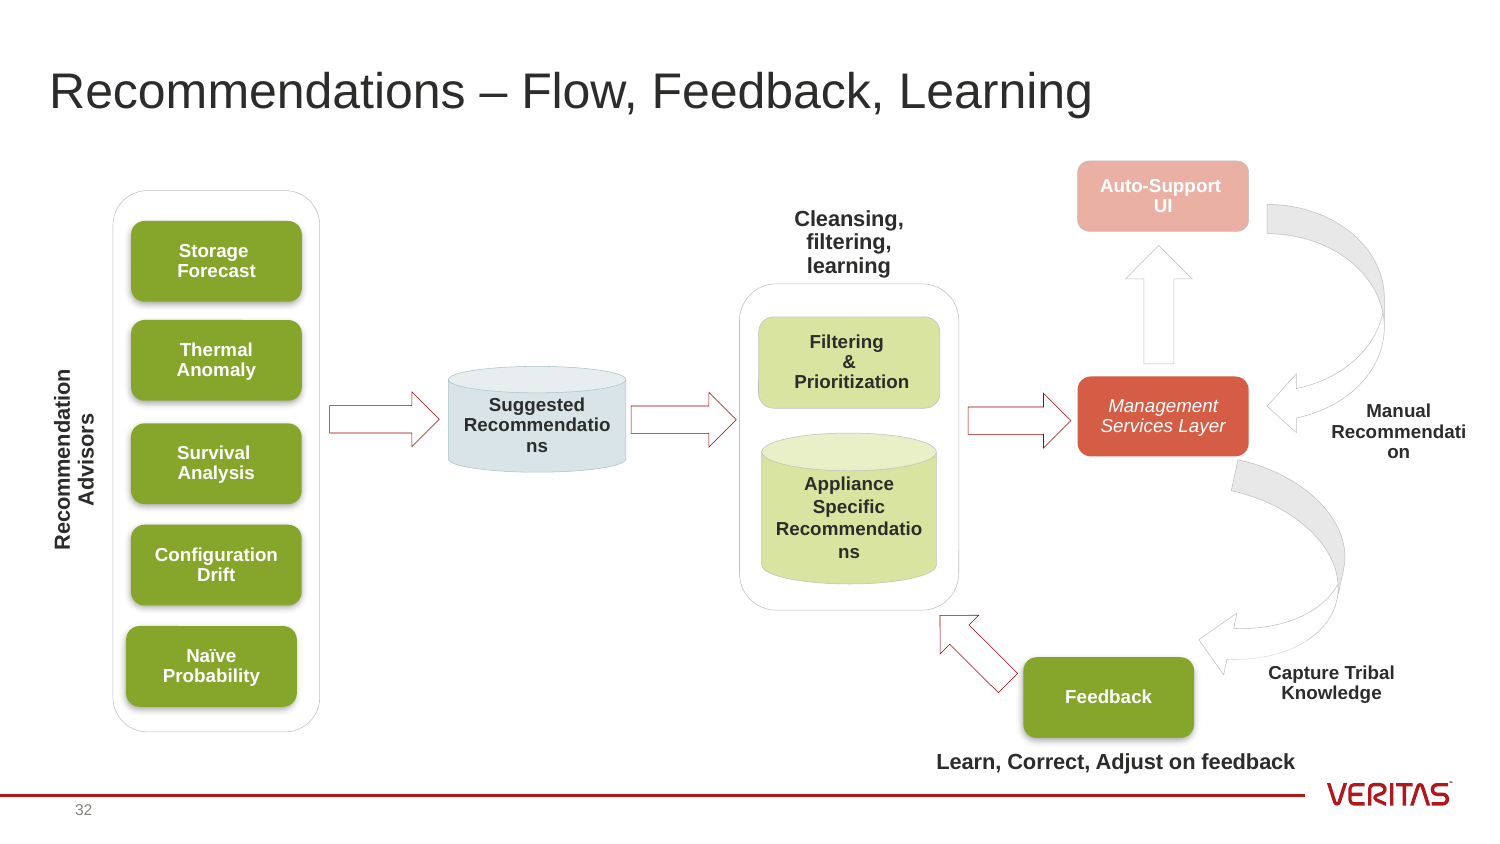

# Recommendations – Flow, Feedback, Learning
Auto-Support
UI

Storage
Forecast
Thermal Anomaly
Survival
Analysis
Configuration
Drift
Naïve
Probability
Cleansing, filtering, learning

Filtering
&
 Prioritization

Suggested
Recommendations
Management Services Layer
Manual
Recommendation

Recommendation
Advisors
Appliance
Specific
Recommendations

Capture Tribal Knowledge
Feedback
Learn, Correct, Adjust on feedback
32